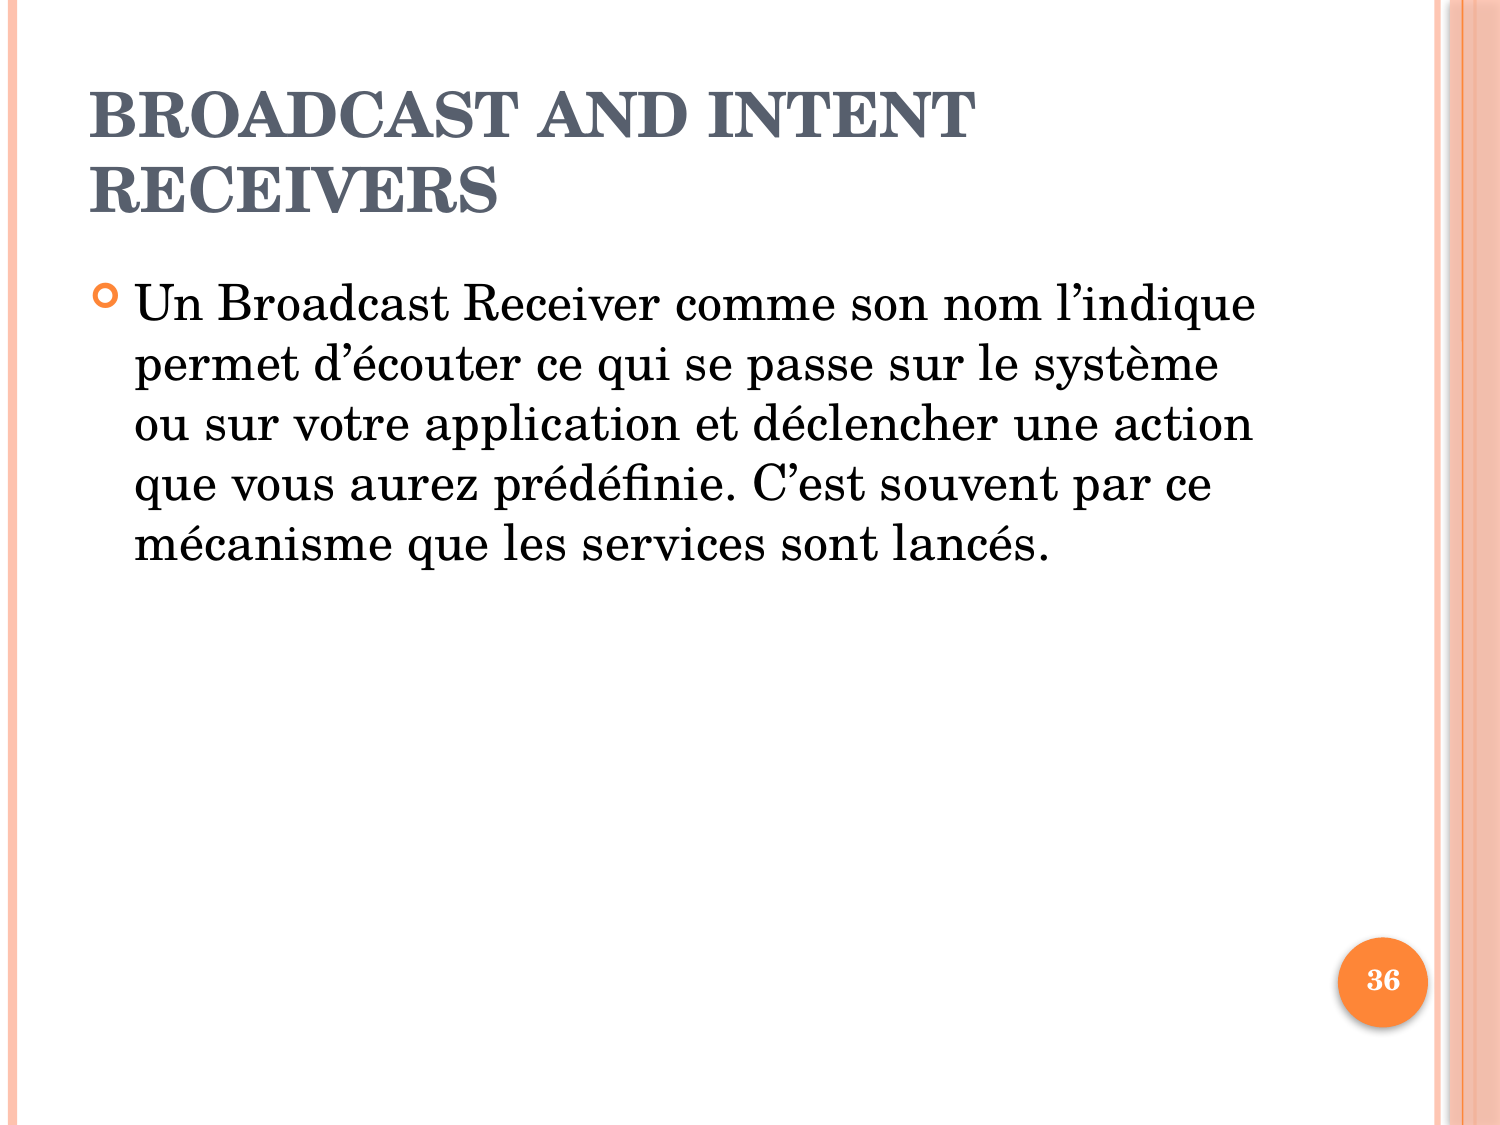

# Broadcast and Intent Receivers
Un Broadcast Receiver comme son nom l’indique permet d’écouter ce qui se passe sur le système ou sur votre application et déclencher une action que vous aurez prédéfinie. C’est souvent par ce mécanisme que les services sont lancés.
36